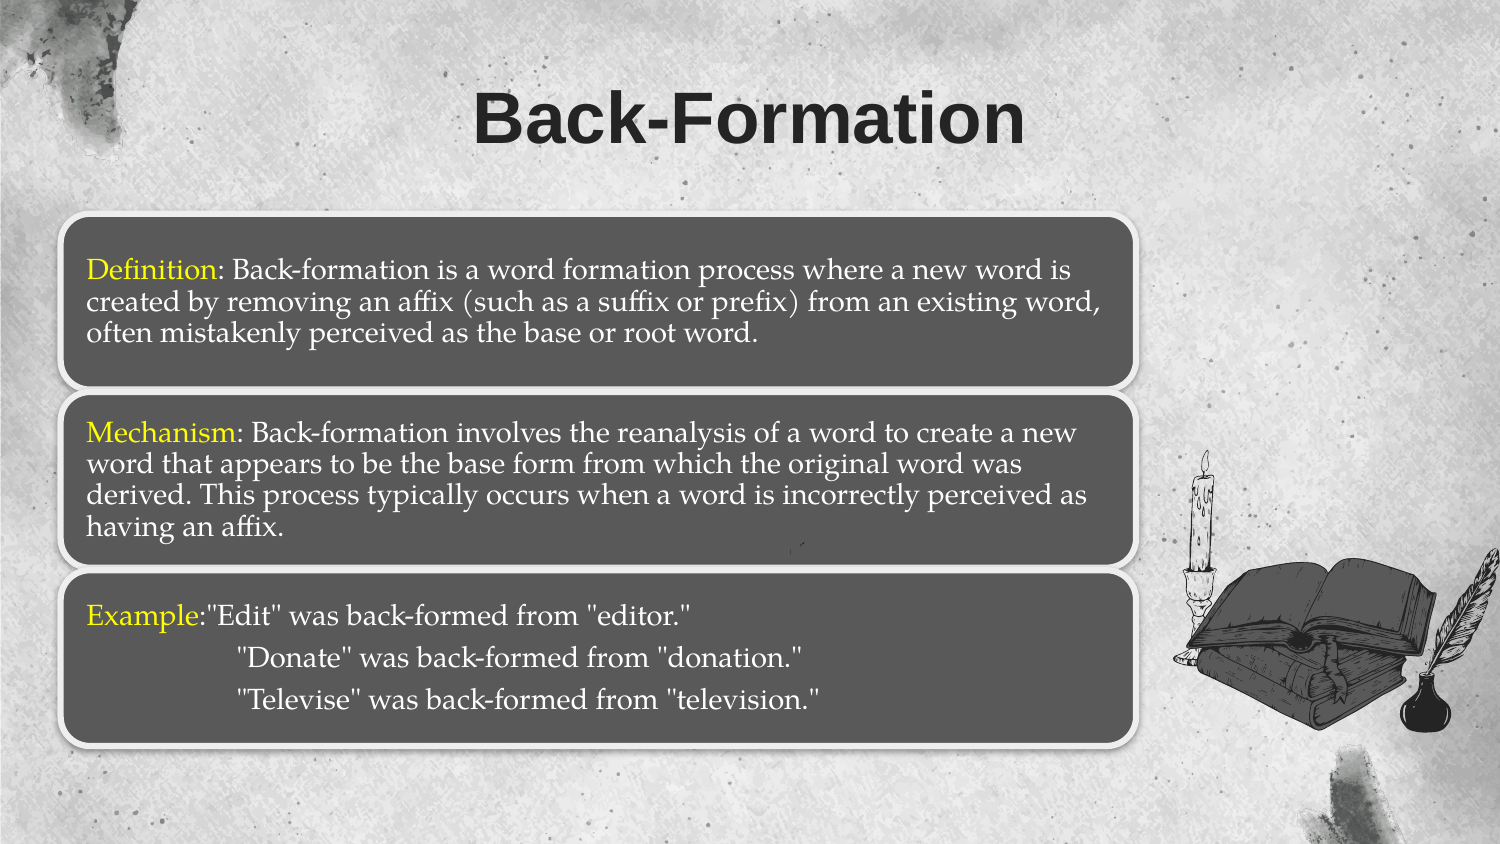

# Back-Formation
Definition: Back-formation is a word formation process where a new word is created by removing an affix (such as a suffix or prefix) from an existing word, often mistakenly perceived as the base or root word.
Mechanism: Back-formation involves the reanalysis of a word to create a new word that appears to be the base form from which the original word was derived. This process typically occurs when a word is incorrectly perceived as having an affix.
Example:"Edit" was back-formed from "editor."
	"Donate" was back-formed from "donation."
	"Televise" was back-formed from "television."